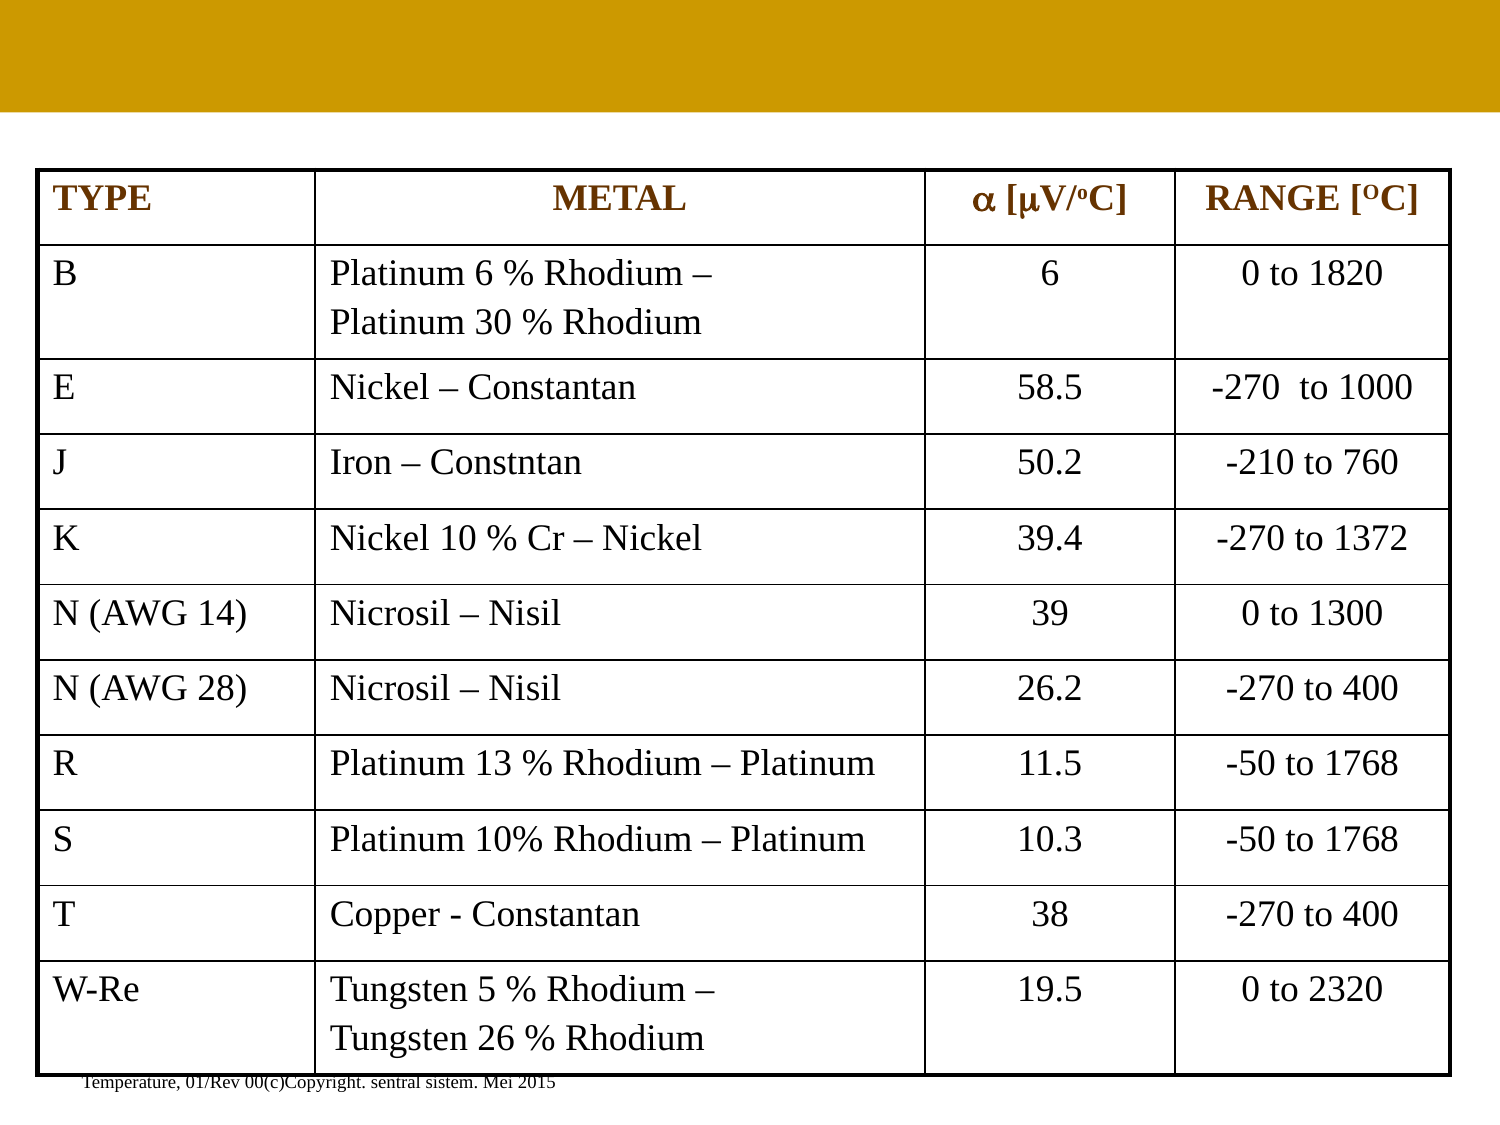

| TYPE | METAL | α [μV/oC] | RANGE [OC] |
| --- | --- | --- | --- |
| B | Platinum 6 % Rhodium – Platinum 30 % Rhodium | 6 | 0 to 1820 |
| E | Nickel – Constantan | 58.5 | -270 to 1000 |
| J | Iron – Constntan | 50.2 | -210 to 760 |
| K | Nickel 10 % Cr – Nickel | 39.4 | -270 to 1372 |
| N (AWG 14) | Nicrosil – Nisil | 39 | 0 to 1300 |
| N (AWG 28) | Nicrosil – Nisil | 26.2 | -270 to 400 |
| R | Platinum 13 % Rhodium – Platinum | 11.5 | -50 to 1768 |
| S | Platinum 10% Rhodium – Platinum | 10.3 | -50 to 1768 |
| T | Copper - Constantan | 38 | -270 to 400 |
| W-Re | Tungsten 5 % Rhodium – Tungsten 26 % Rhodium | 19.5 | 0 to 2320 |
Temperature, 01/Rev 00(c)Copyright. sentral sistem. Mei 2015